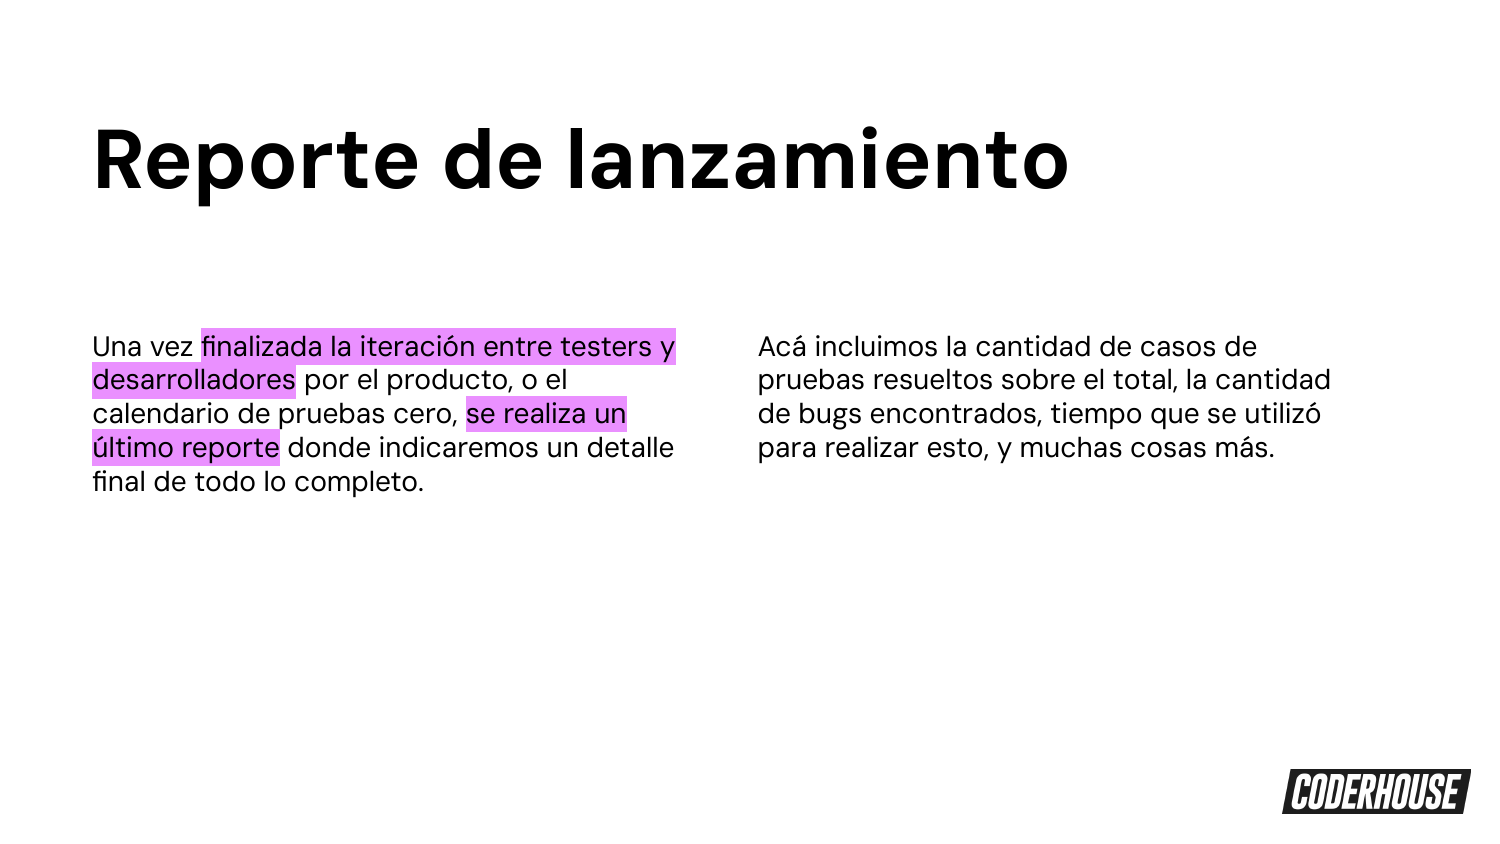

Reporte de lanzamiento
Una vez finalizada la iteración entre testers y desarrolladores por el producto, o el calendario de pruebas cero, se realiza un último reporte donde indicaremos un detalle final de todo lo completo.
Acá incluimos la cantidad de casos de pruebas resueltos sobre el total, la cantidad de bugs encontrados, tiempo que se utilizó para realizar esto, y muchas cosas más.